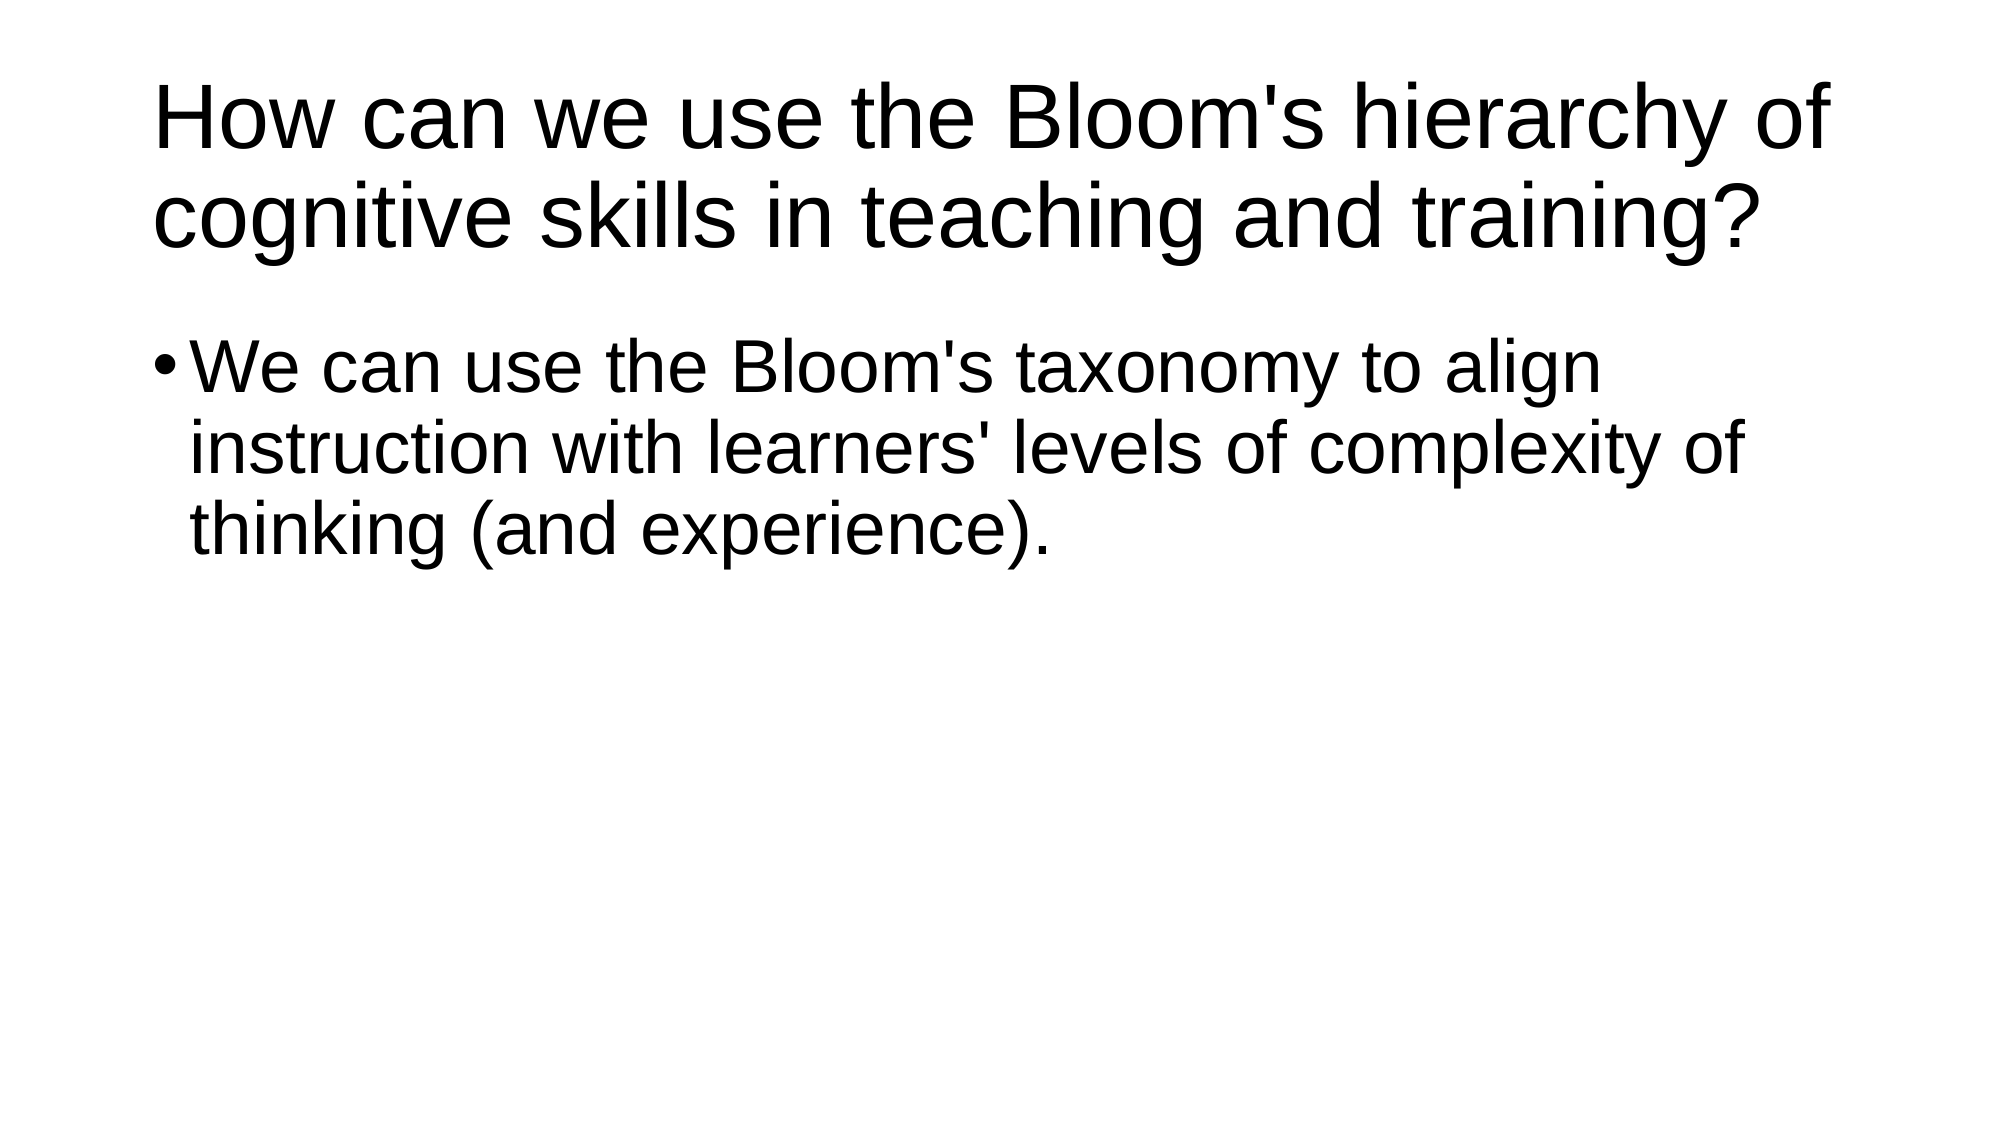

# How can we use the Bloom's hierarchy of cognitive skills in teaching and training?
We can use the Bloom's taxonomy to align instruction with learners' levels of complexity of thinking (and experience).
How? We can use it to:
identify teaching objectives and learning outcomes
design instruction and learning experiences
assess learning